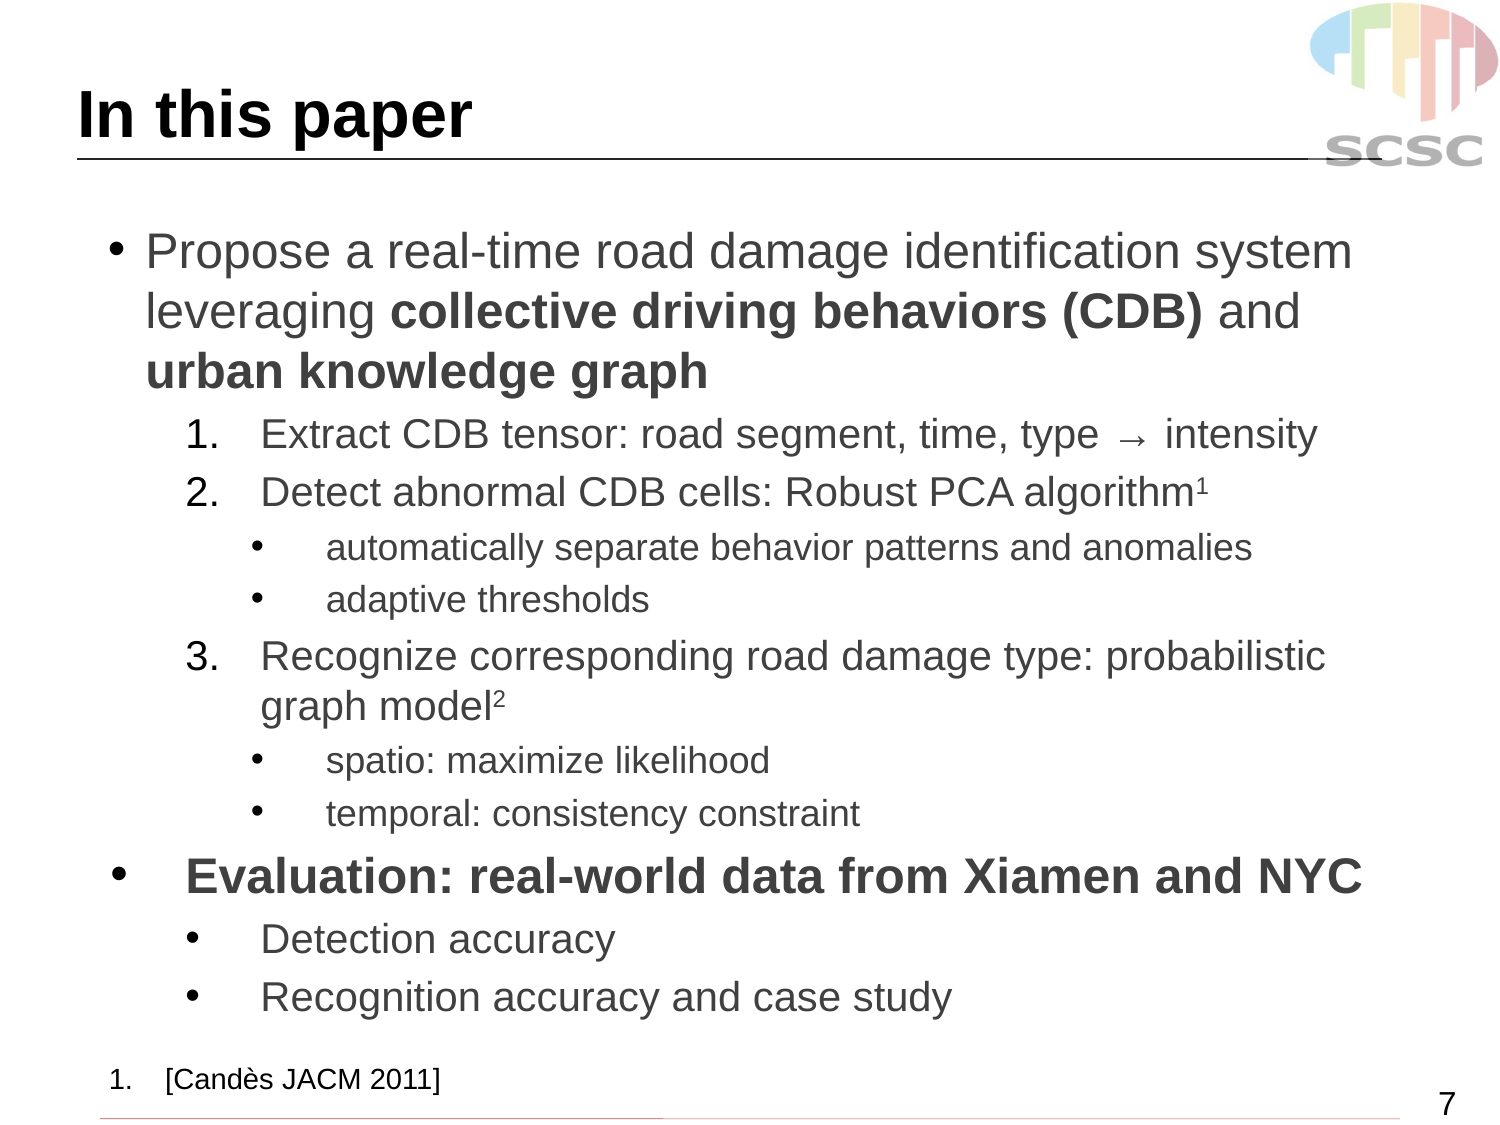

# In this paper
Propose a real-time road damage identification system leveraging collective driving behaviors (CDB) and urban knowledge graph
Extract CDB tensor: road segment, time, type → intensity
Detect abnormal CDB cells: Robust PCA algorithm1
automatically separate behavior patterns and anomalies
adaptive thresholds
Recognize corresponding road damage type: probabilistic graph model2
spatio: maximize likelihood
temporal: consistency constraint
Evaluation: real-world data from Xiamen and NYC
Detection accuracy
Recognition accuracy and case study

[Candès JACM 2011]